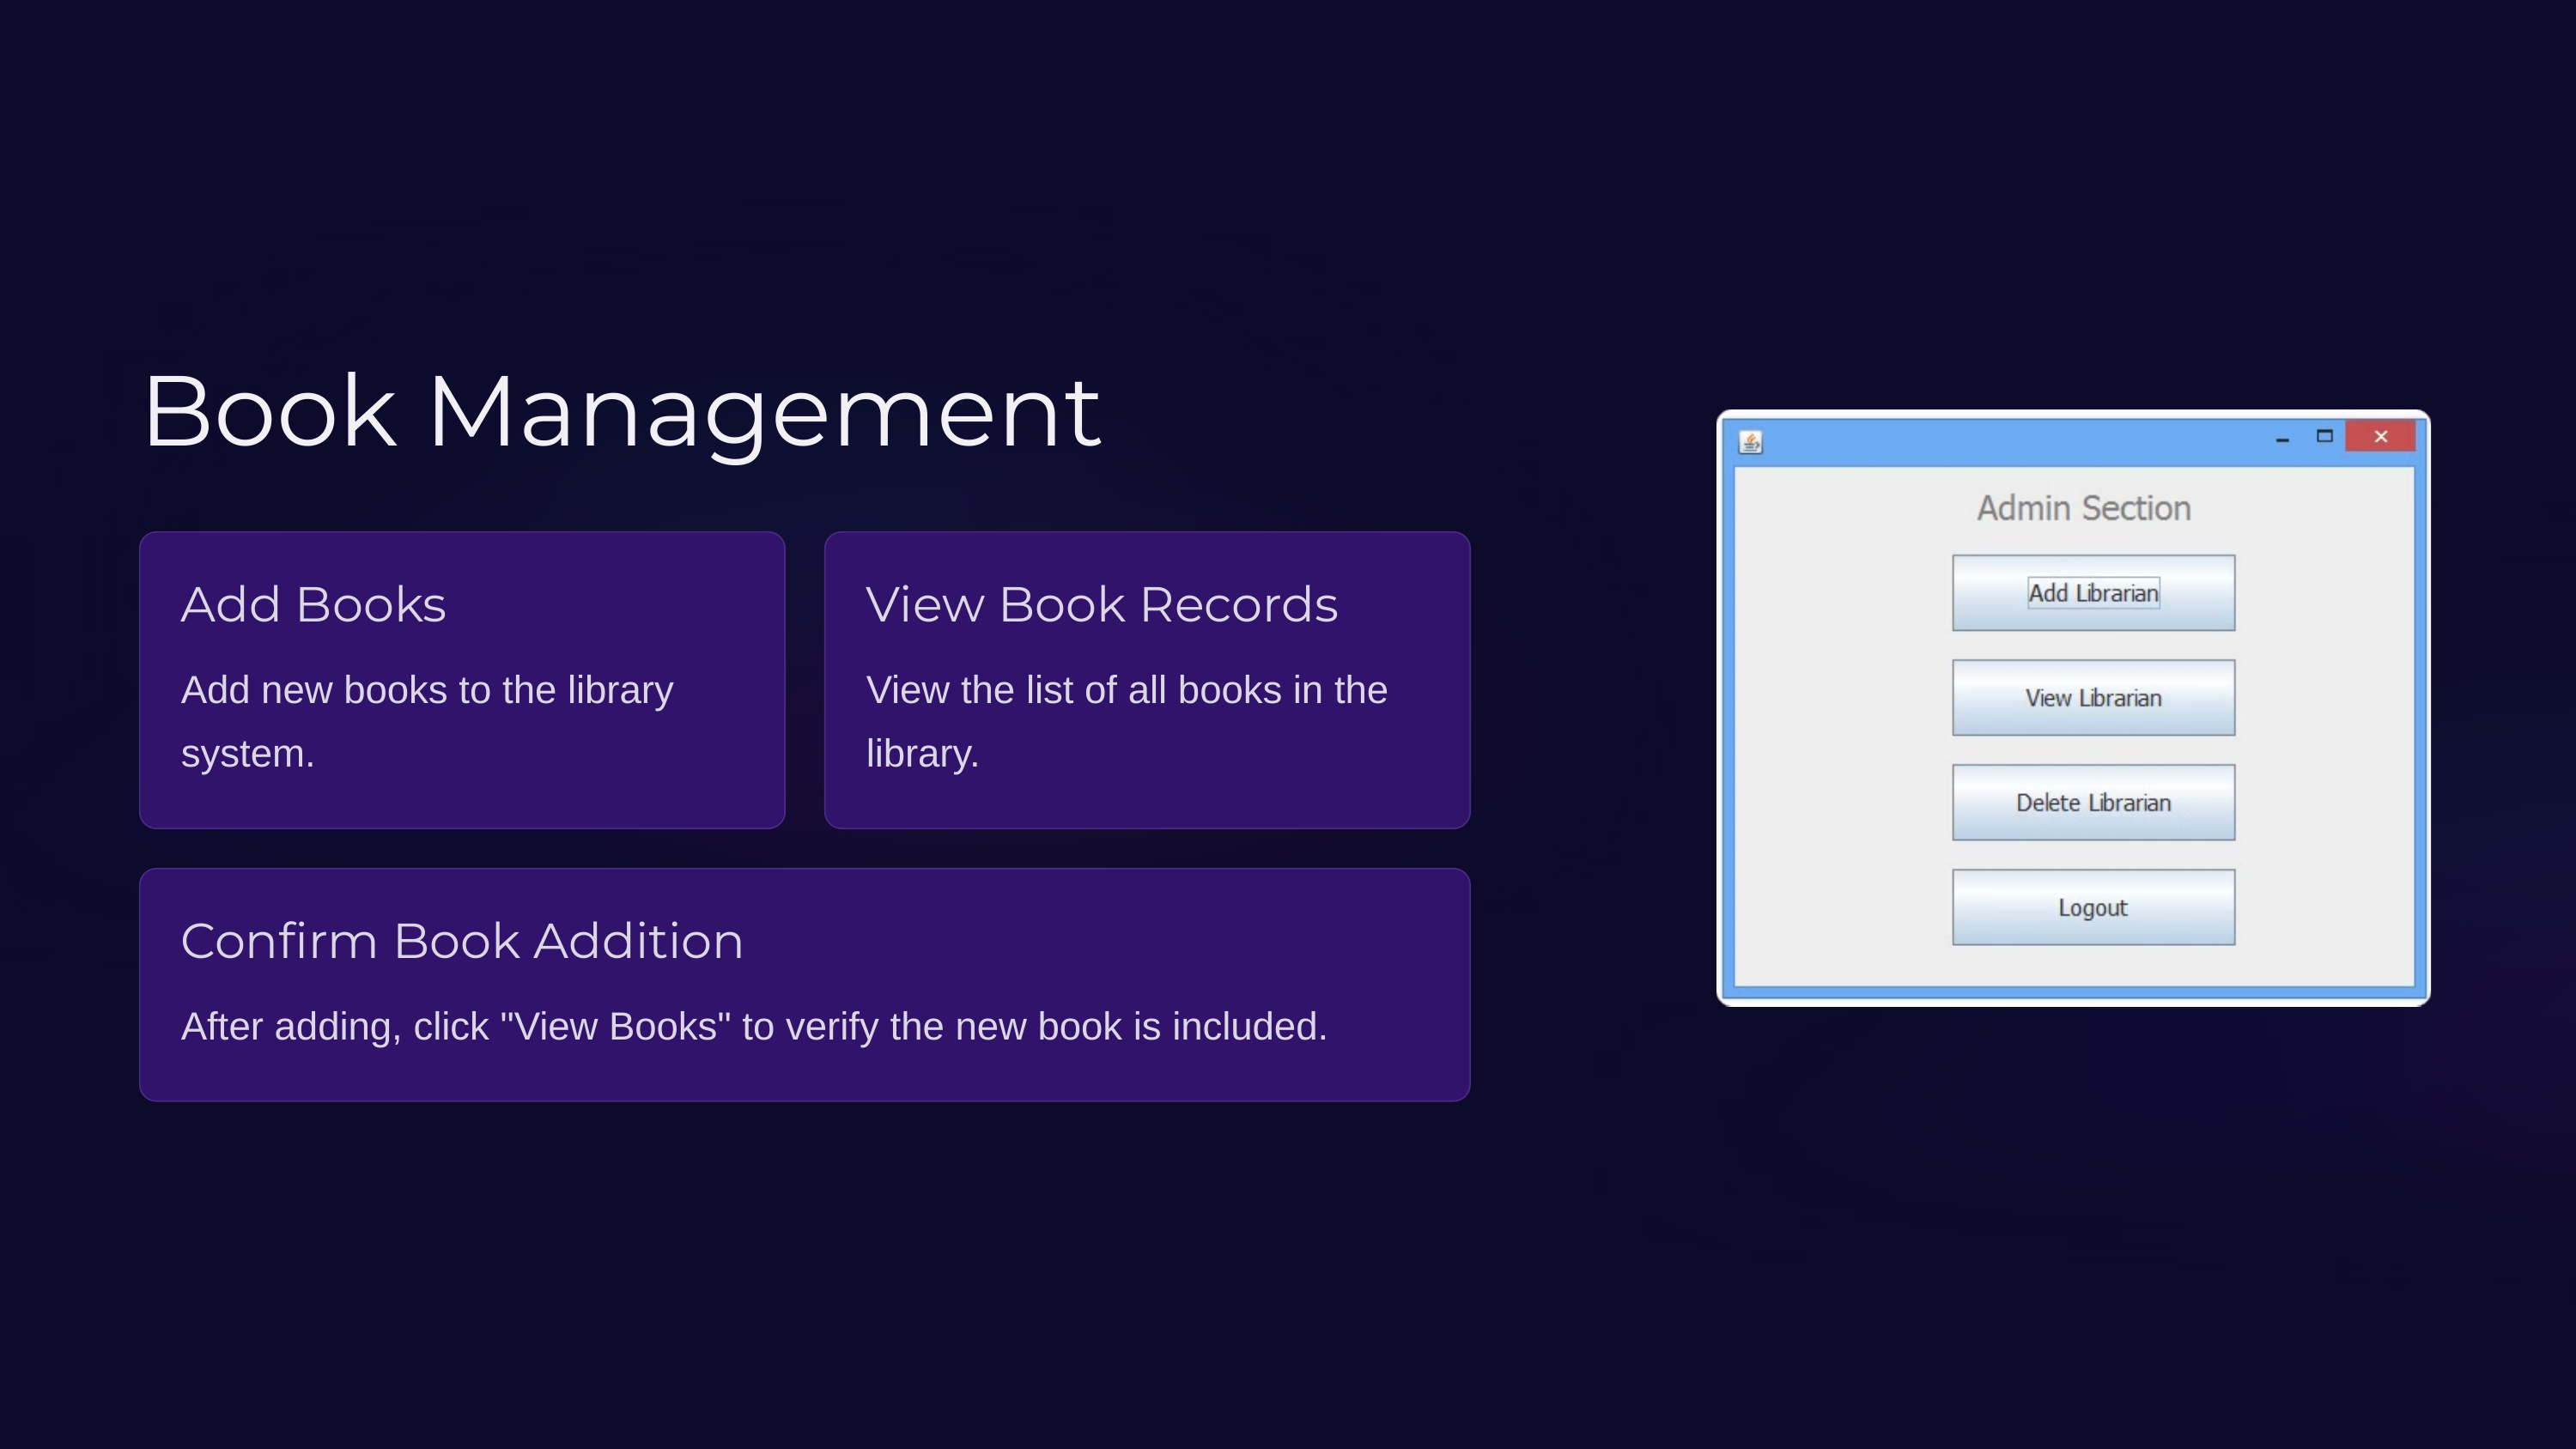

Book Management

Add Books
View Book Records
Add new books to the library system.
View the list of all books in the library.

Confirm Book Addition
After adding, click "View Books" to verify the new book is included.